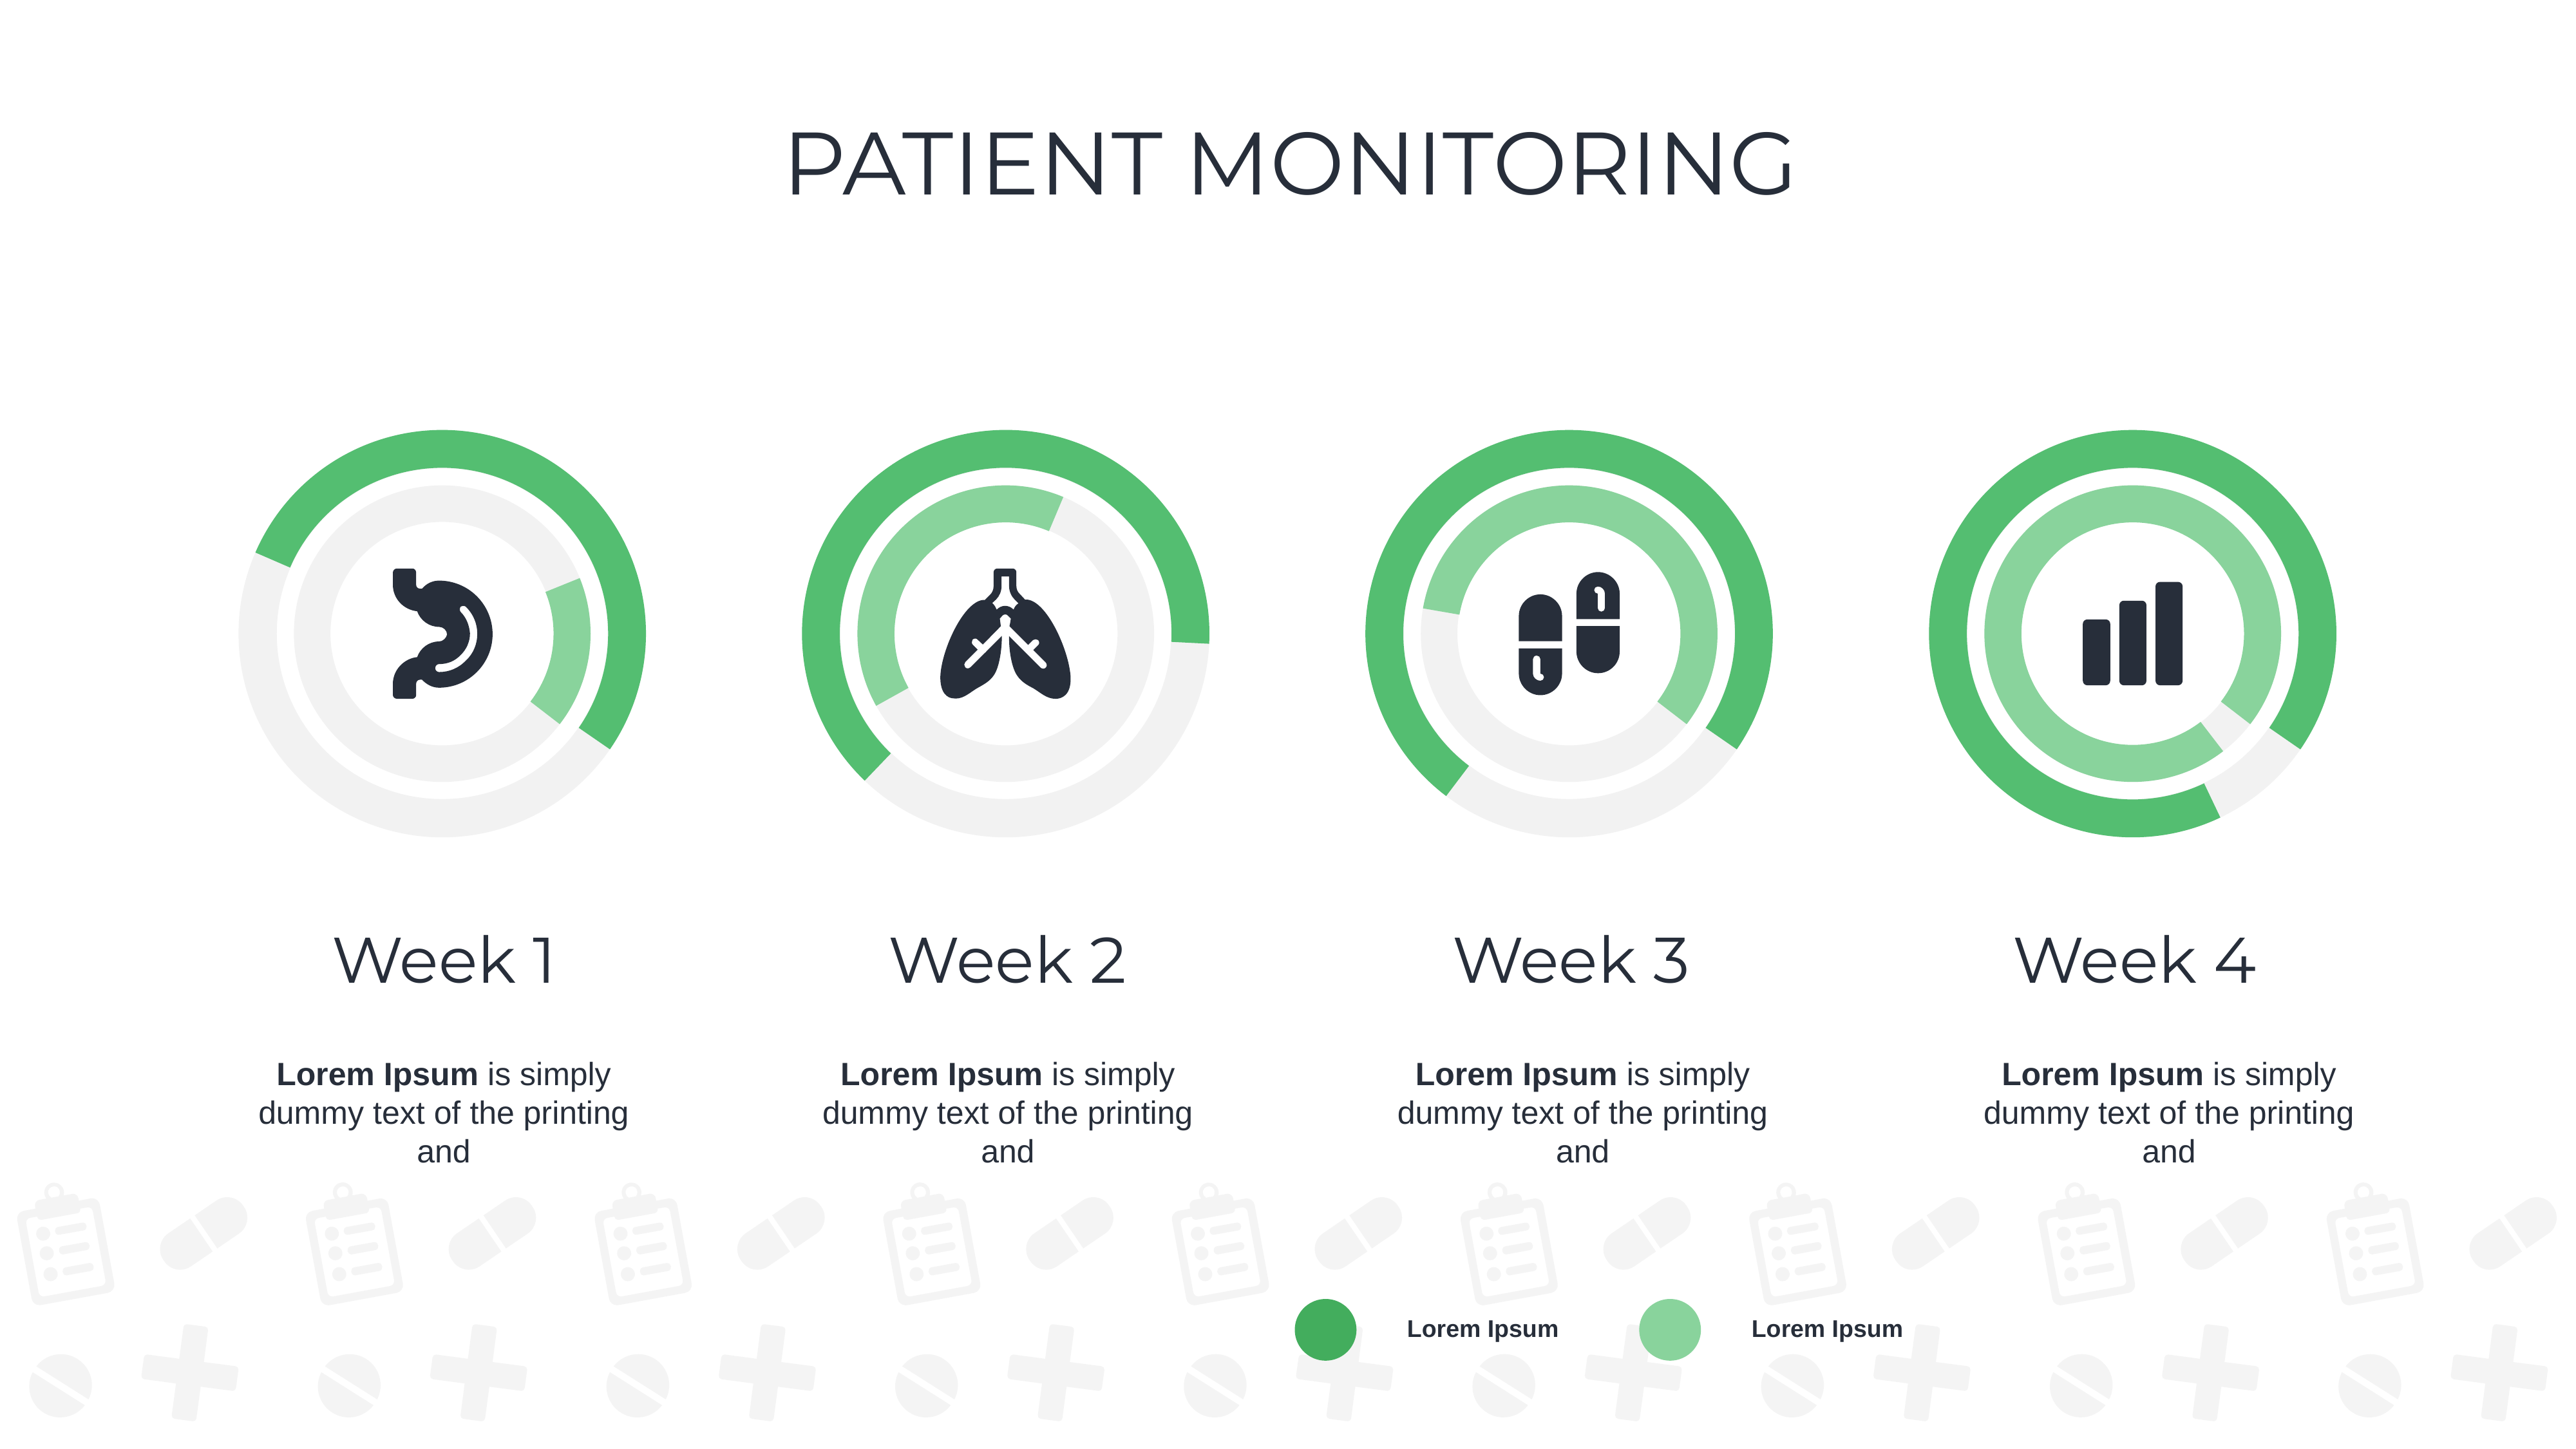

PATIENT MONITORING

Week 1
Week 2
Week 3
Week 4
Lorem Ipsum is simply dummy text of the printing and
Lorem Ipsum is simply dummy text of the printing and
Lorem Ipsum is simply dummy text of the printing and
Lorem Ipsum is simply dummy text of the printing and

Lorem Ipsum
Lorem Ipsum